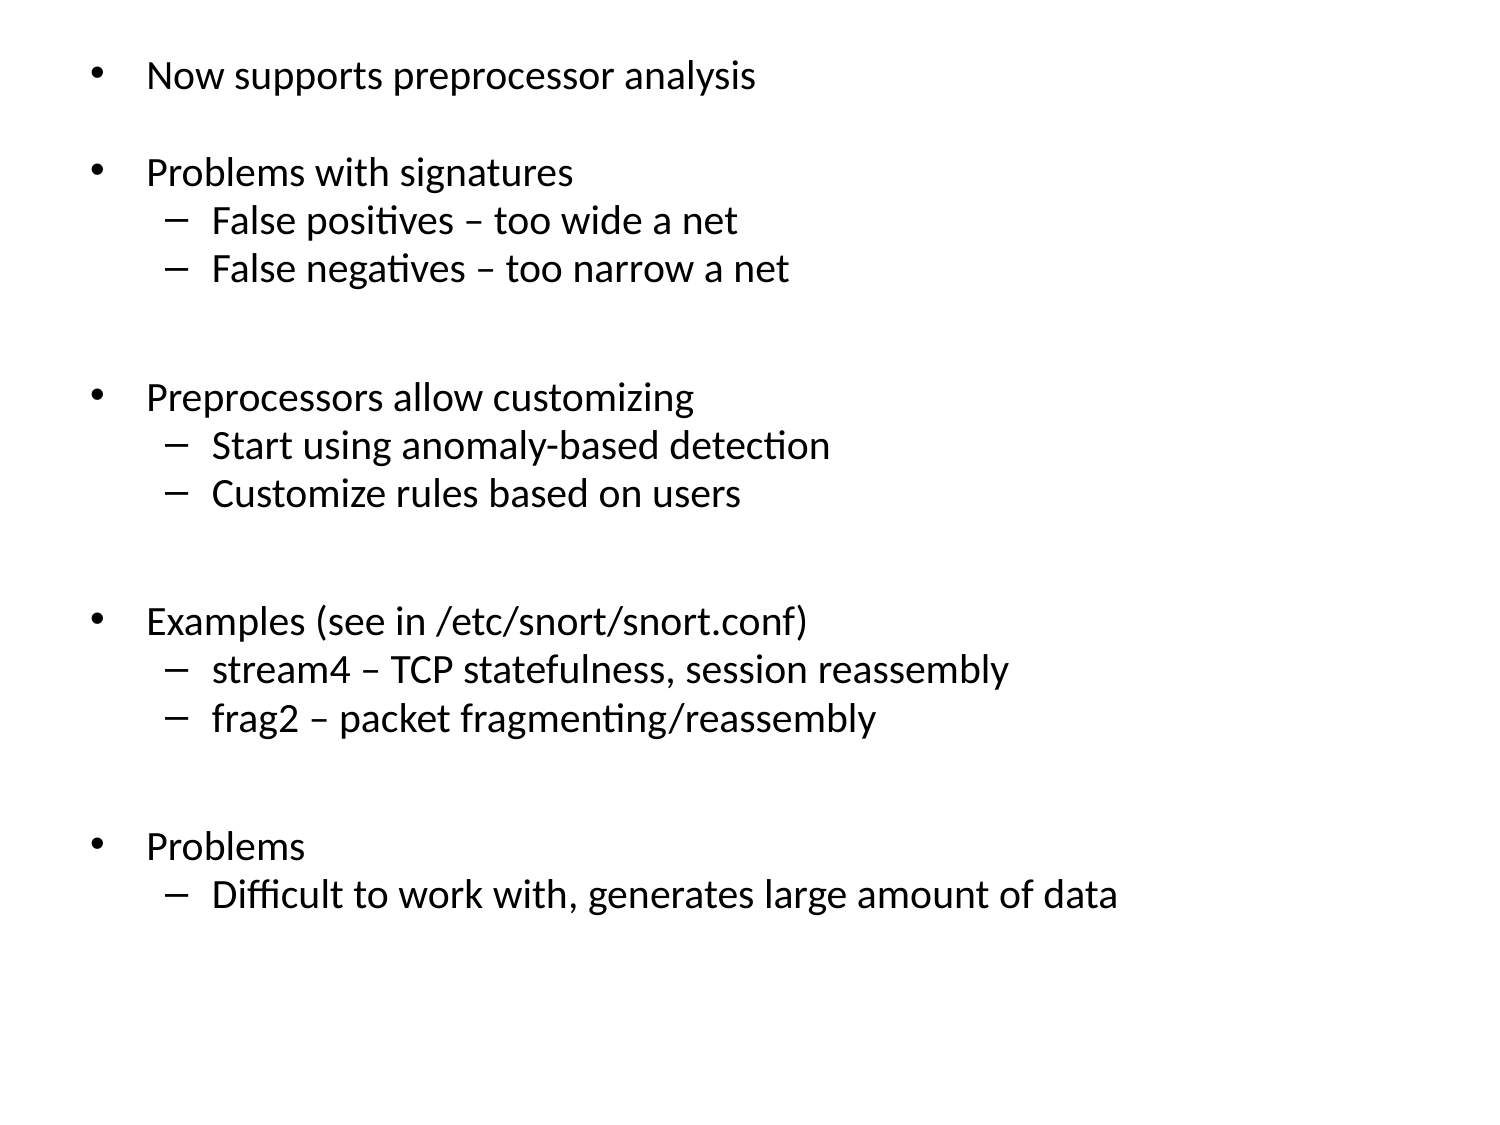

Now supports preprocessor analysis

Problems with signatures
False positives – too wide a net
False negatives – too narrow a net

Preprocessors allow customizing
Start using anomaly-based detection
Customize rules based on users

Examples (see in /etc/snort/snort.conf)
stream4 – TCP statefulness, session reassembly
frag2 – packet fragmenting/reassembly

Problems
Difficult to work with, generates large amount of data